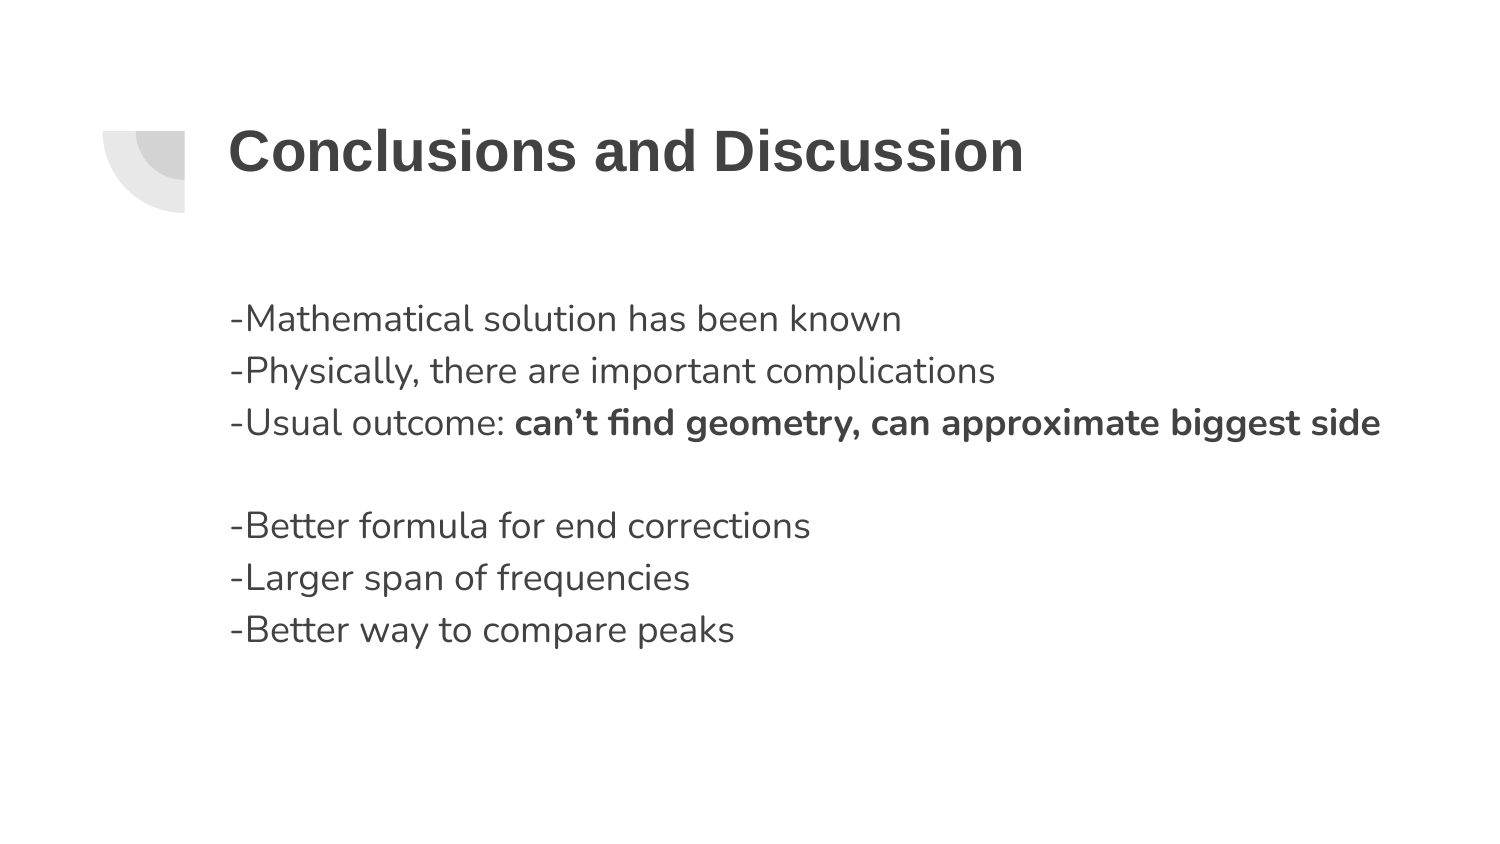

# Conclusions and Discussion
-Mathematical solution has been known
-Physically, there are important complications
-Usual outcome: can’t find geometry, can approximate biggest side

-Better formula for end corrections
-Larger span of frequencies
-Better way to compare peaks